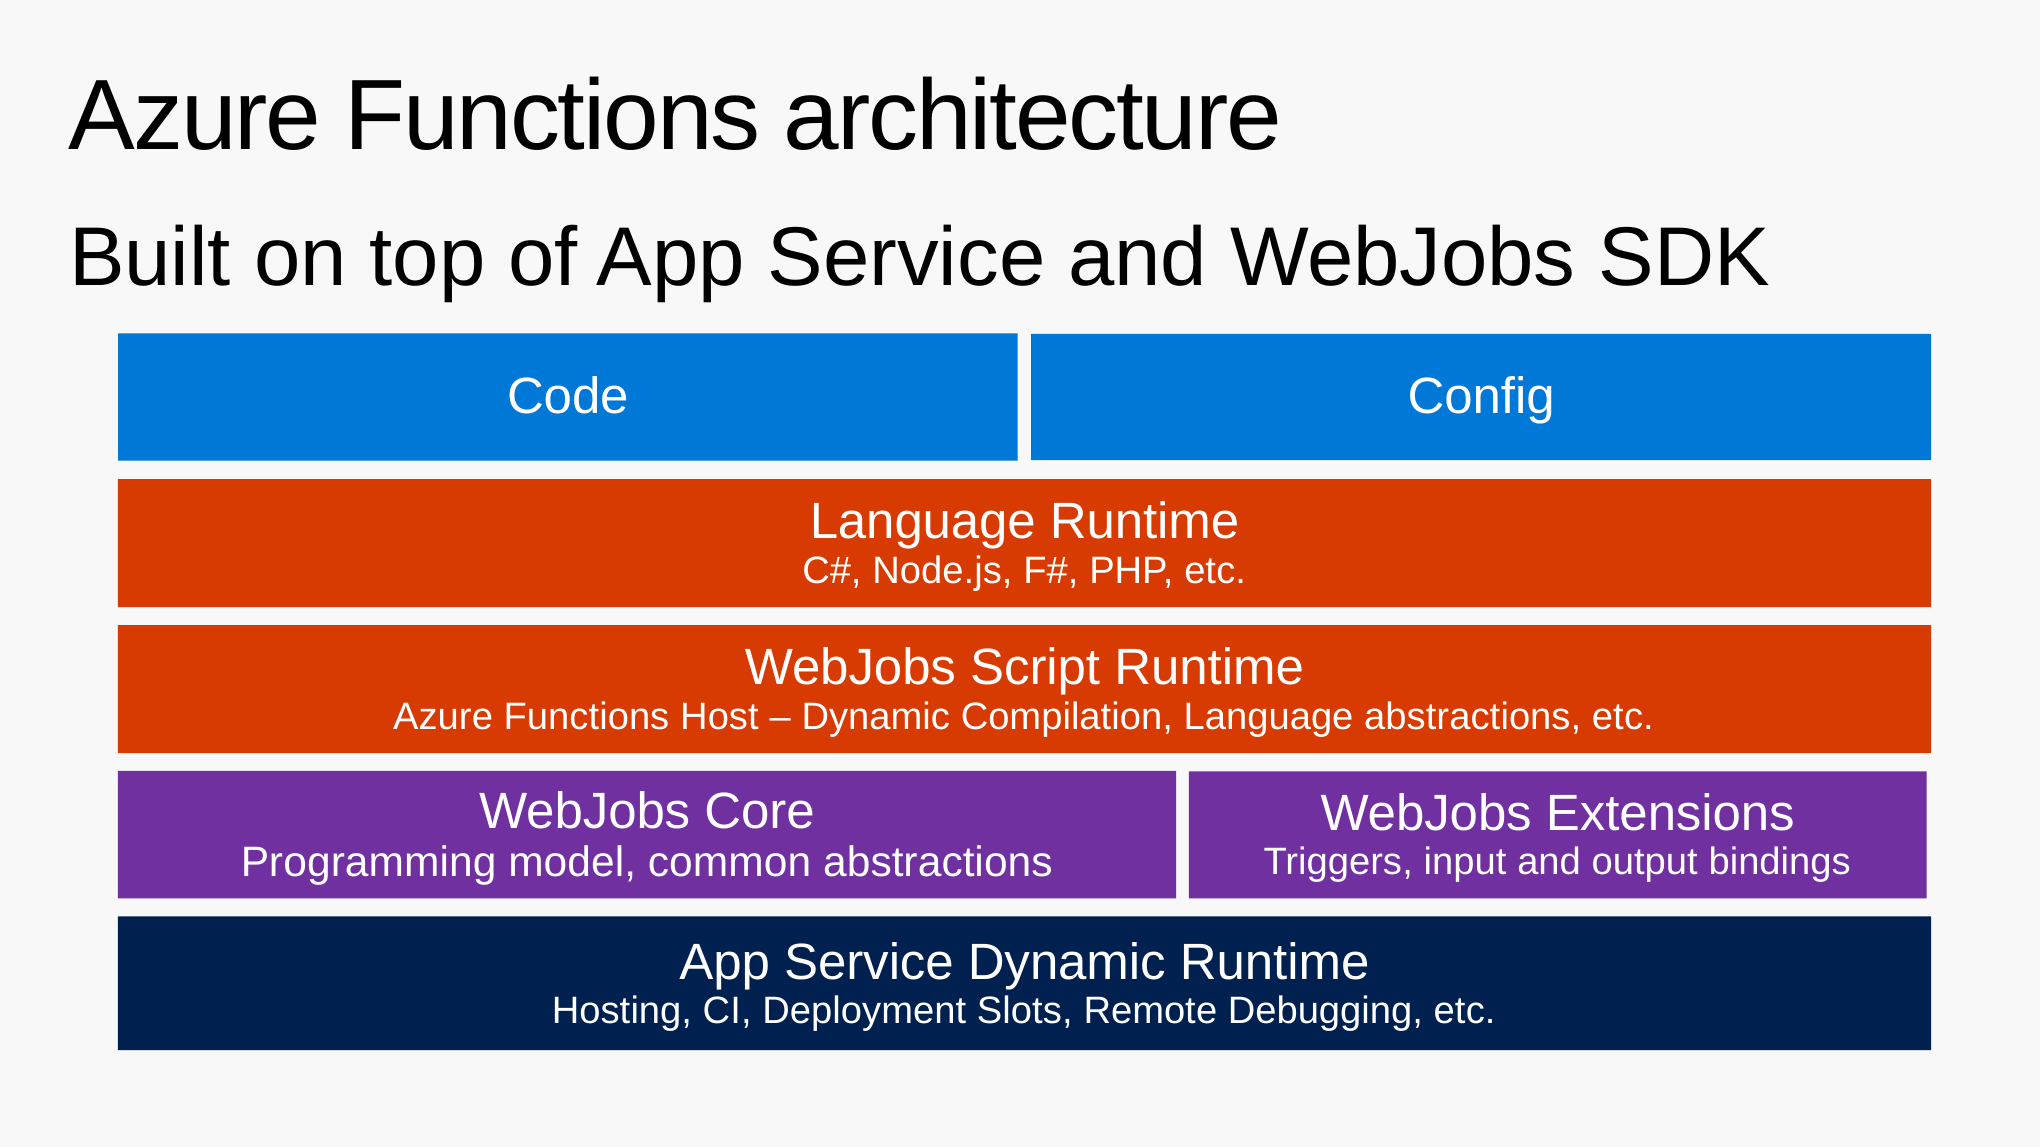

# Azure Functions architecture
Built on top of App Service and WebJobs SDK
Code
Config
WebJobs Script Runtime
Azure Functions Host – Dynamic Compilation, Language abstractions, etc.
WebJobs Core
Programming model, common abstractions
WebJobs Extensions
Triggers, input and output bindings
App Service Dynamic Runtime
Hosting, CI, Deployment Slots, Remote Debugging, etc.
Language Runtime
C#, Node.js, F#, PHP, etc.